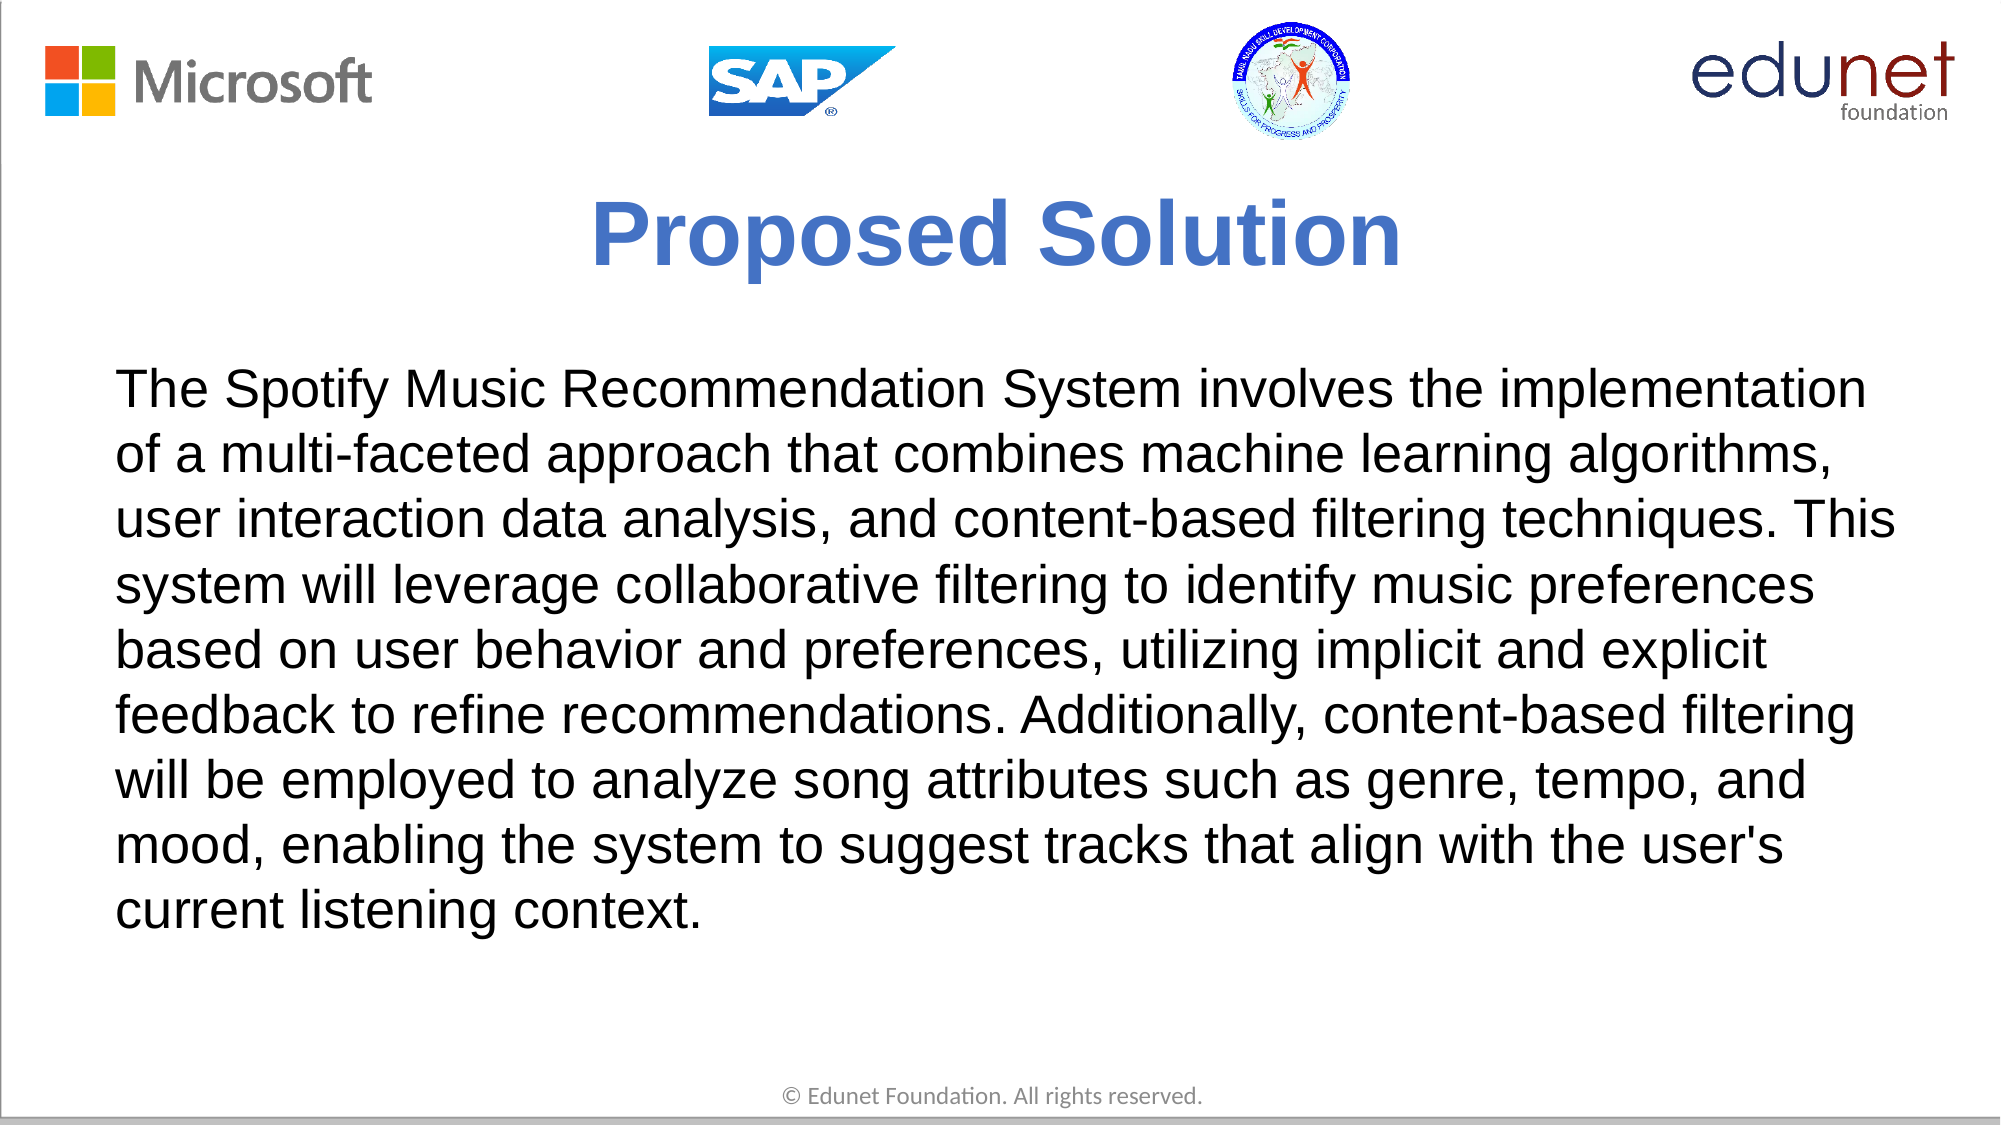

# Proposed Solution
The Spotify Music Recommendation System involves the implementation of a multi-faceted approach that combines machine learning algorithms, user interaction data analysis, and content-based filtering techniques. This system will leverage collaborative filtering to identify music preferences based on user behavior and preferences, utilizing implicit and explicit feedback to refine recommendations. Additionally, content-based filtering will be employed to analyze song attributes such as genre, tempo, and mood, enabling the system to suggest tracks that align with the user's current listening context.

© Edunet Foundation. All rights reserved.